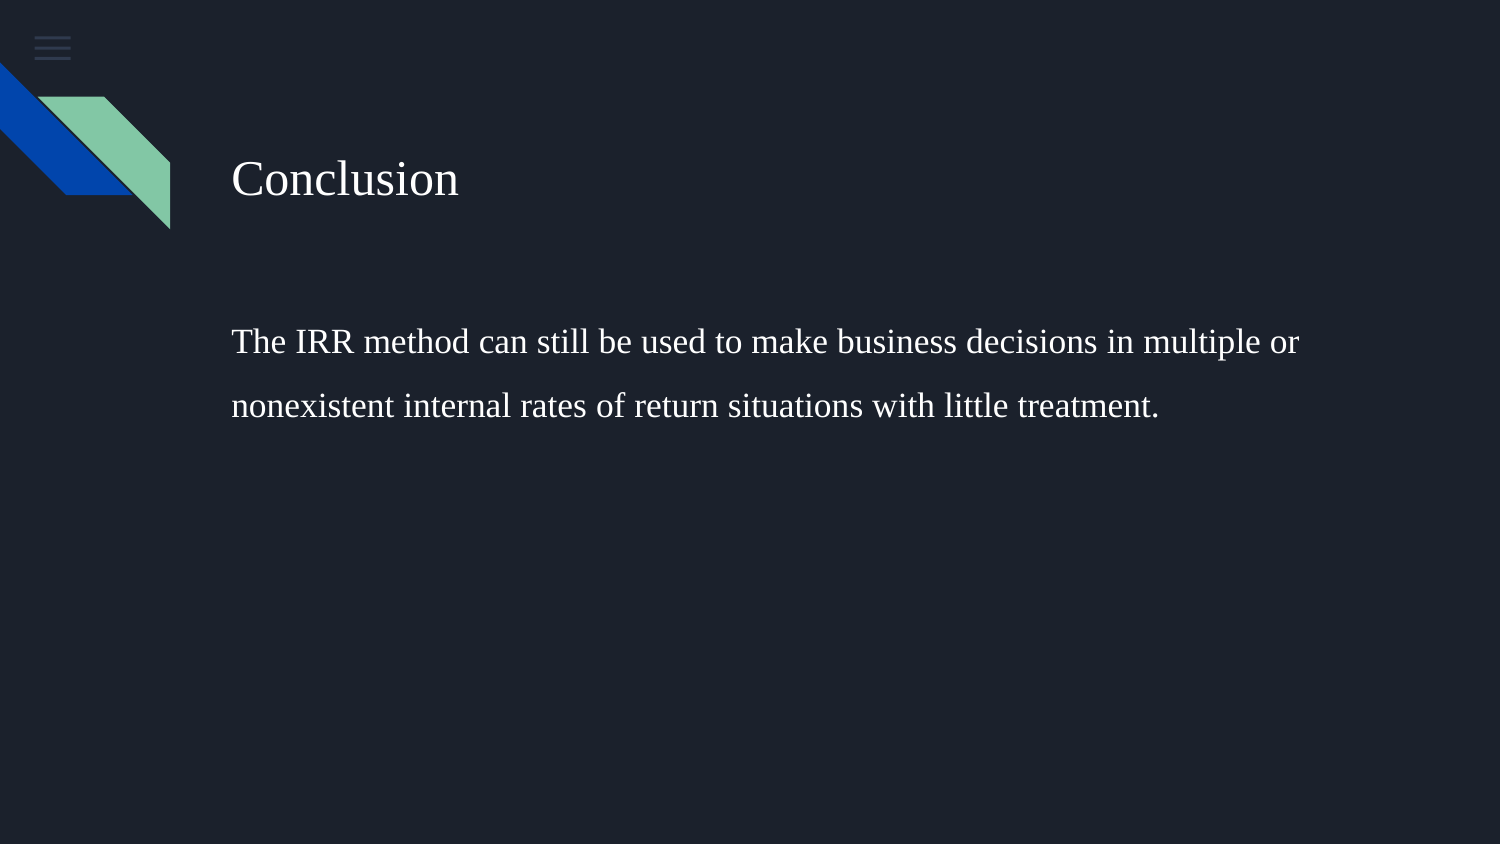

# Conclusion
The IRR method can still be used to make business decisions in multiple or nonexistent internal rates of return situations with little treatment.